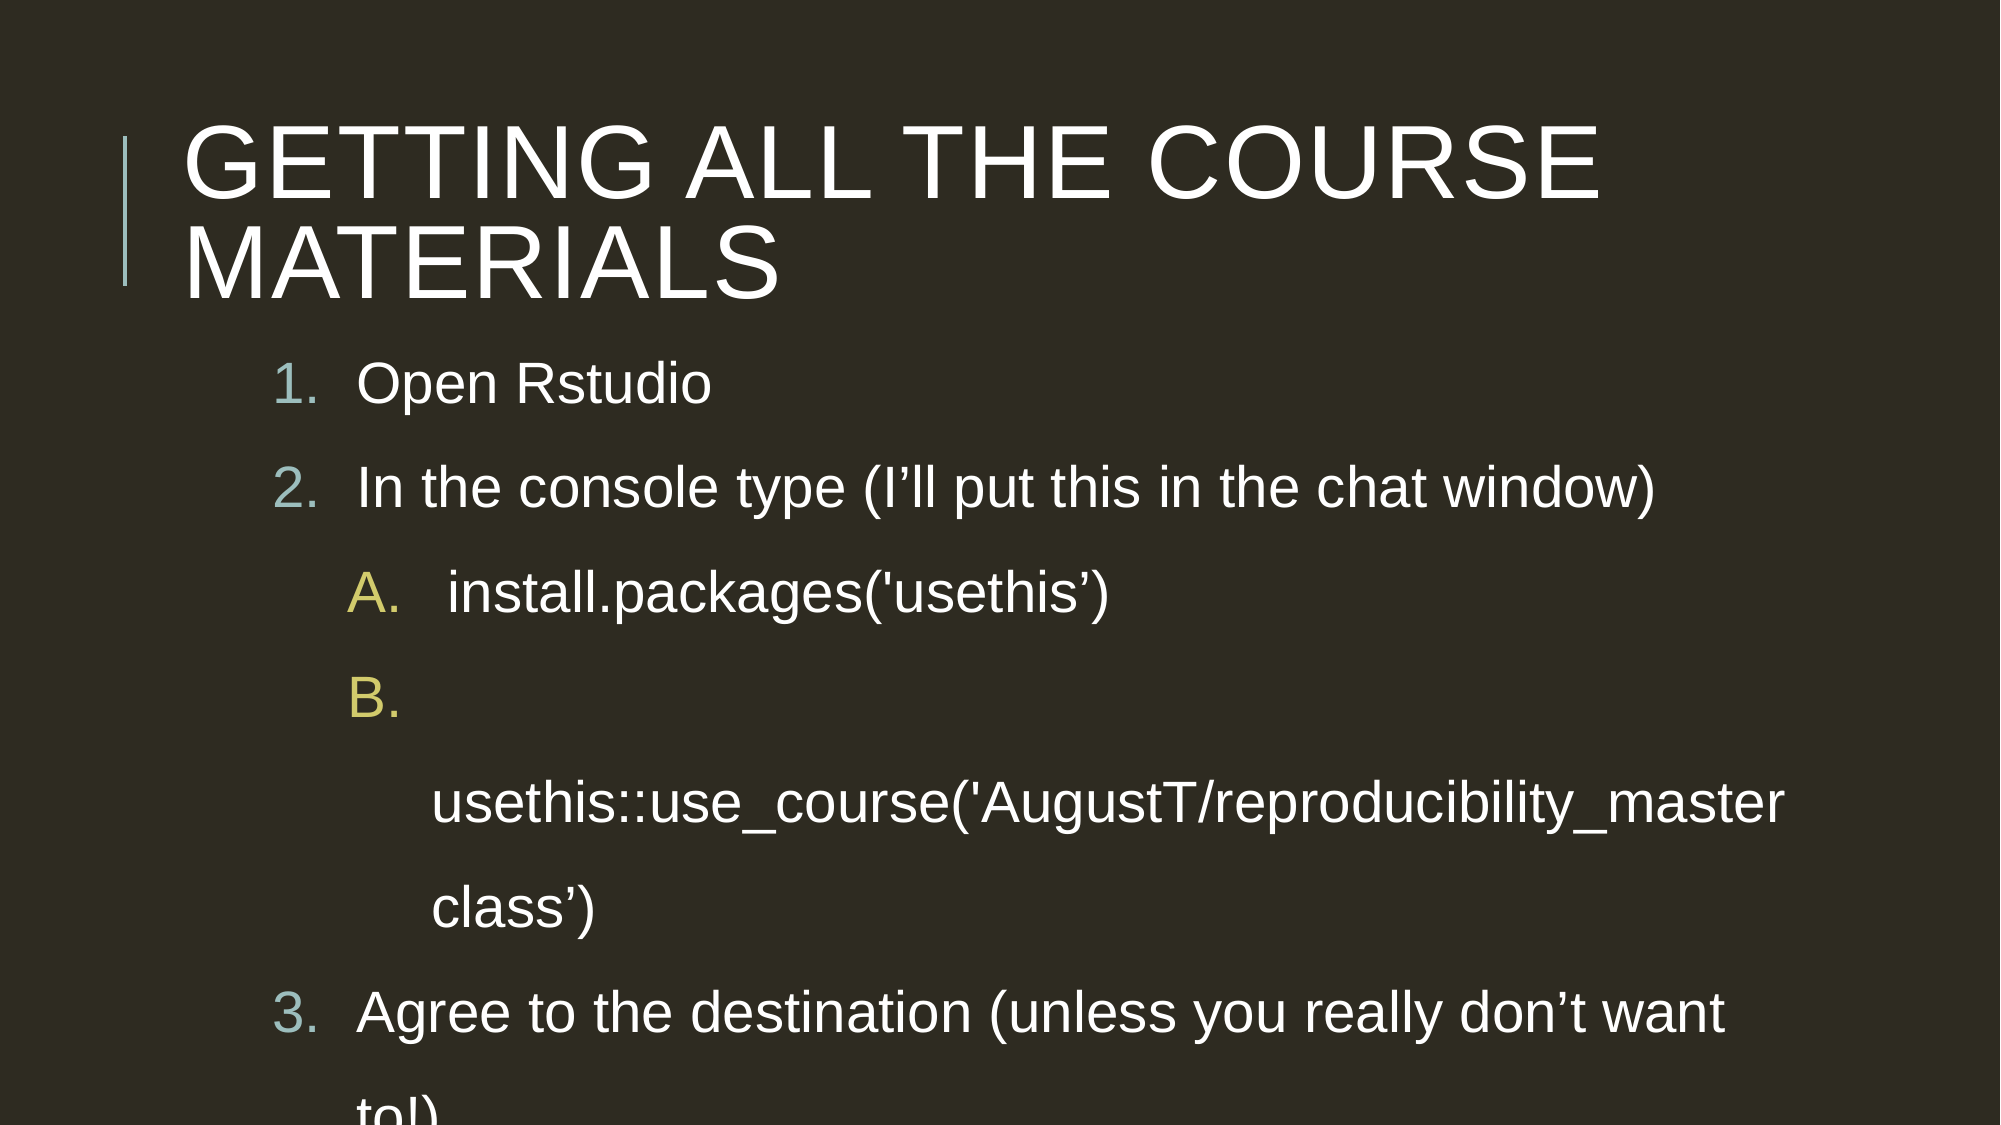

# Getting all the course materials
Open Rstudio
In the console type (I’ll put this in the chat window)
 install.packages('usethis’)
 usethis::use_course('AugustT/reproducibility_masterclass’)
Agree to the destination (unless you really don’t want to!)
Agree to remove the zip file
Raise your hand once you’re done